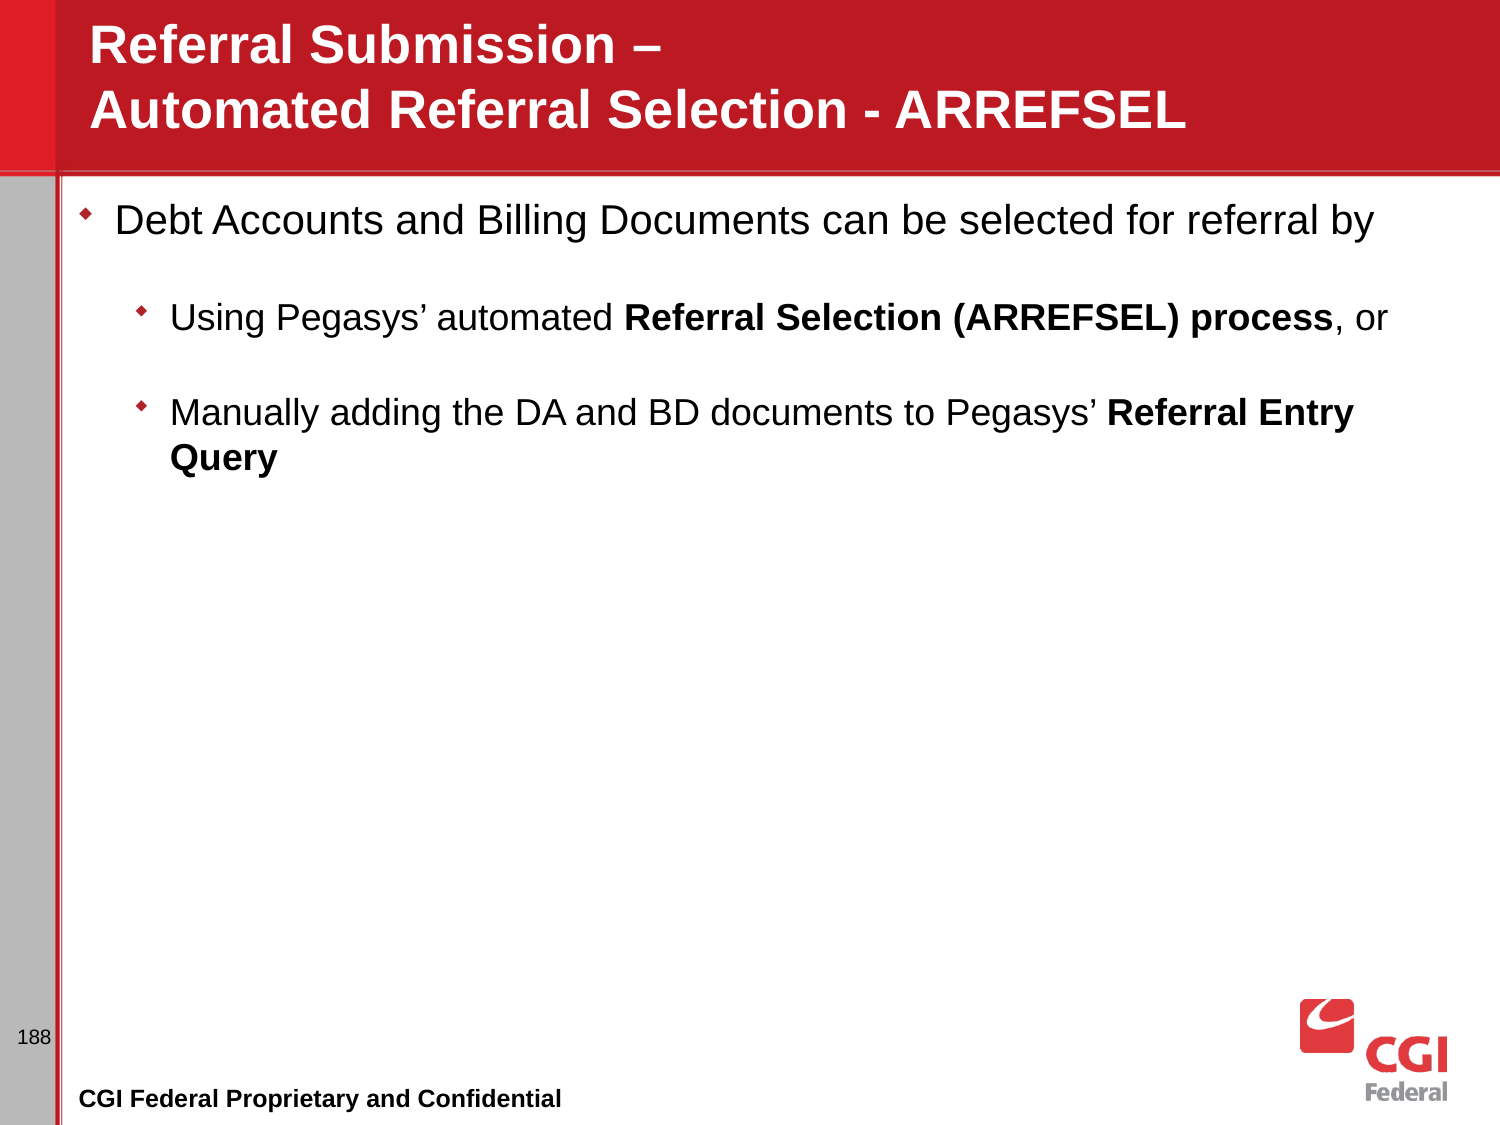

# Referral Submission – Automated Referral Selection - ARREFSEL
Debt Accounts and Billing Documents can be selected for referral by
Using Pegasys’ automated Referral Selection (ARREFSEL) process, or
Manually adding the DA and BD documents to Pegasys’ Referral Entry Query
188
CGI Federal Proprietary and Confidential